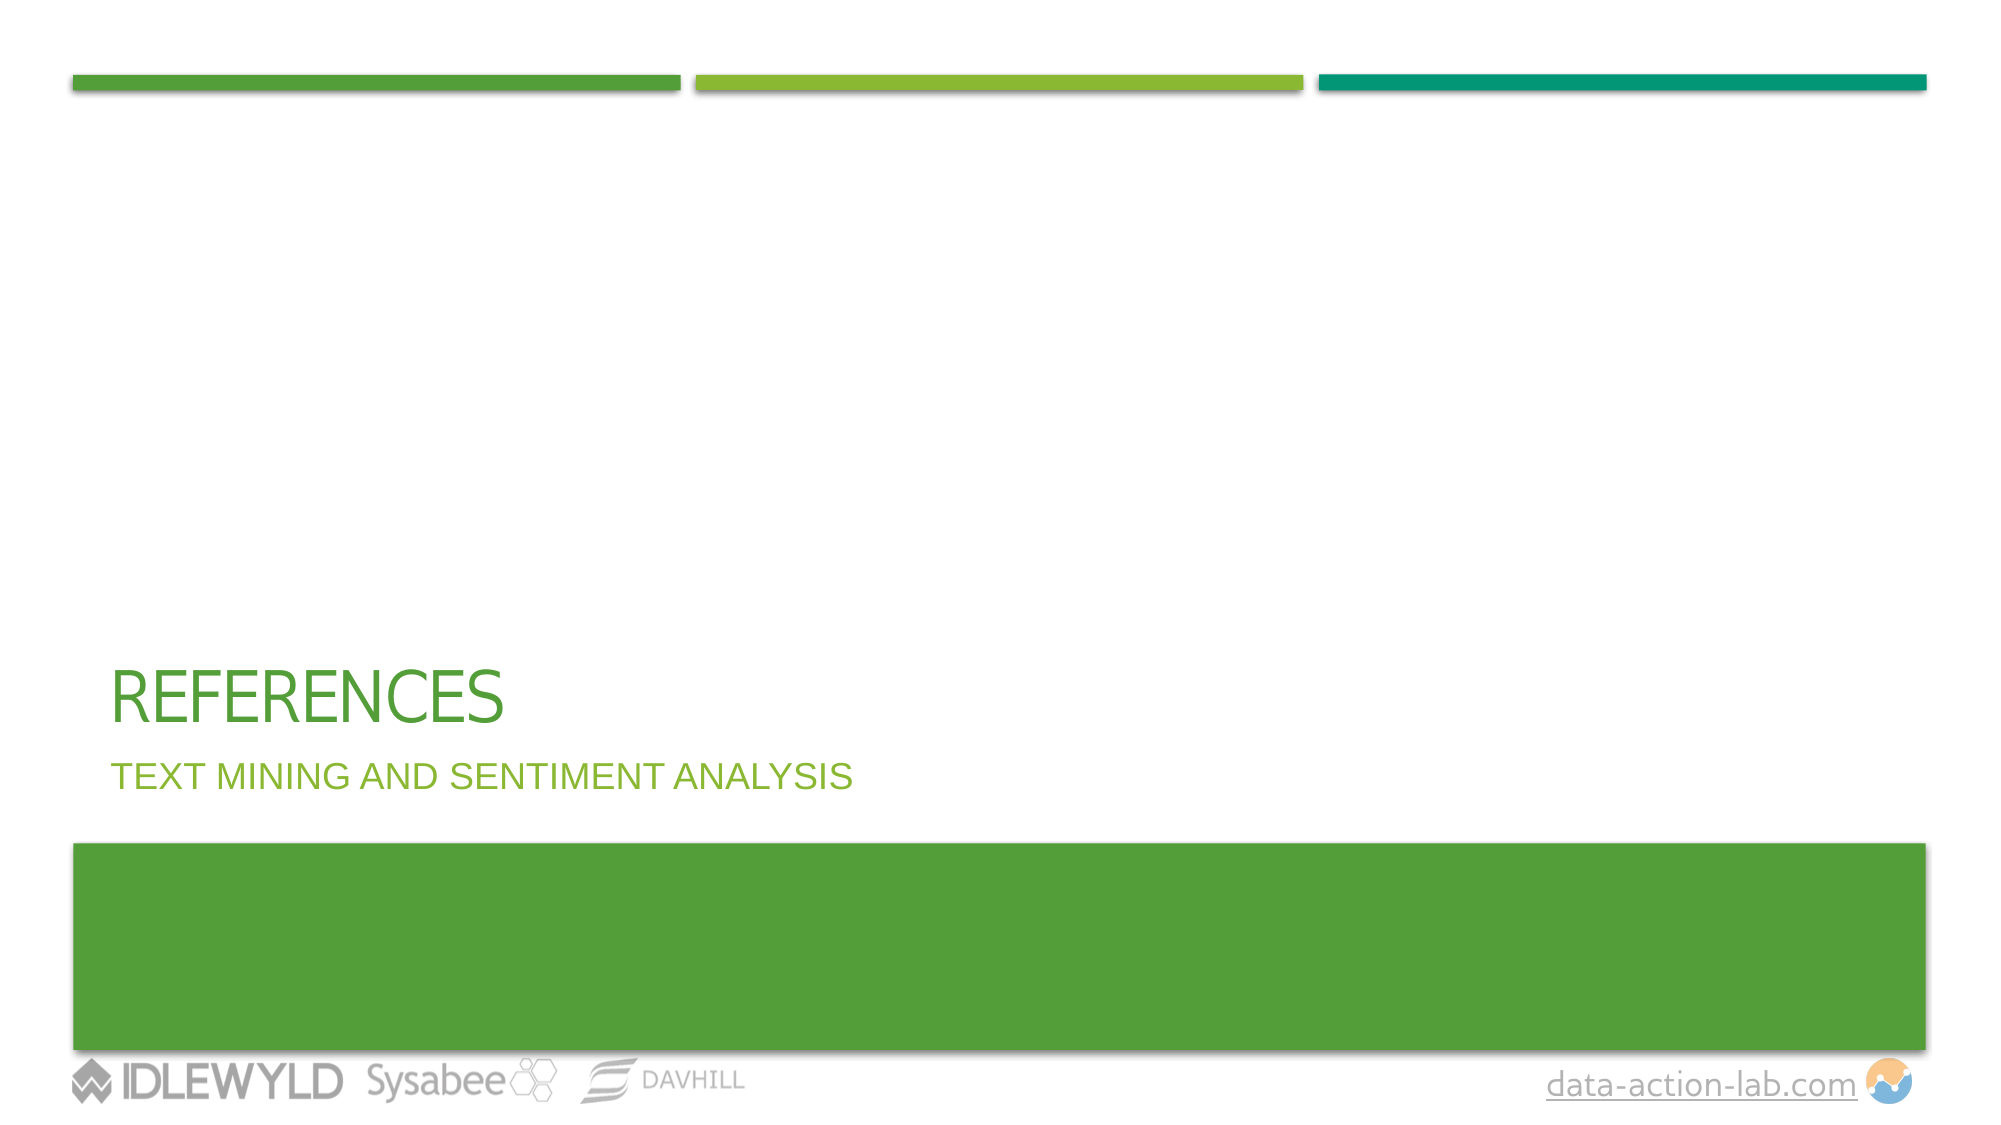

# REFERENCES
TEXT MINING AND SENTIMENT ANALYSIS